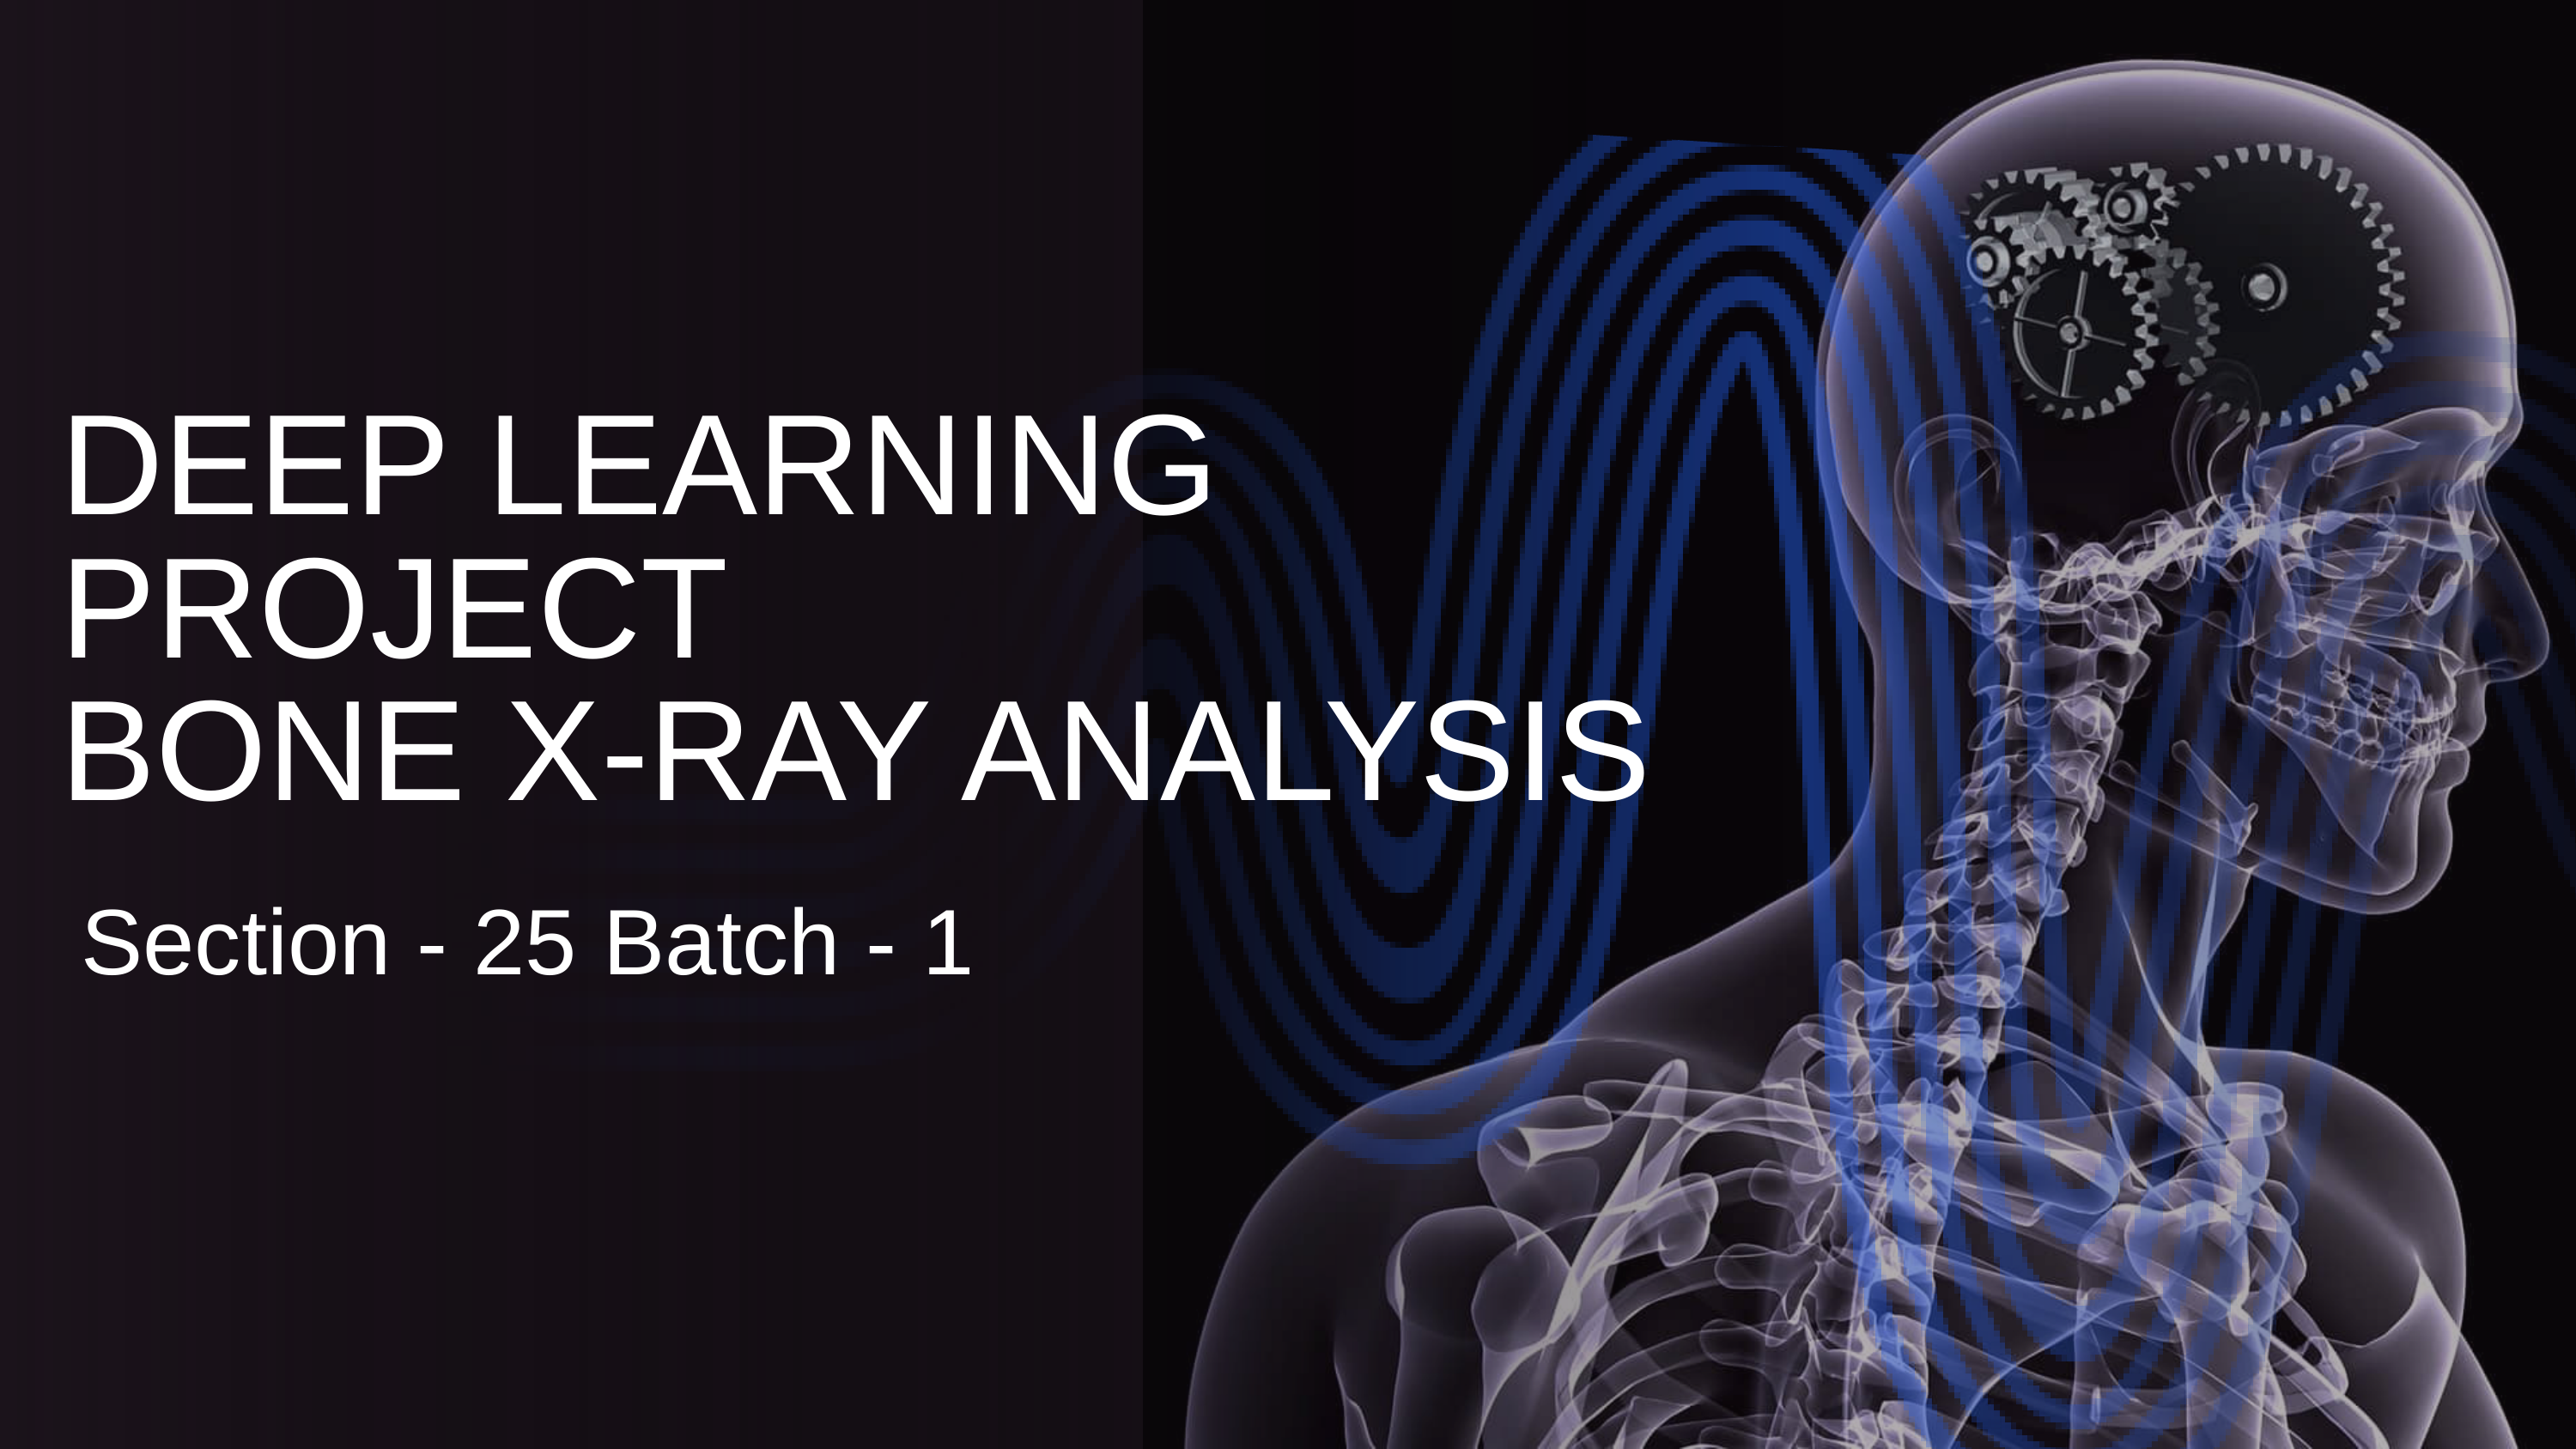

DEEP LEARNING
PROJECT
BONE X-RAY ANALYSIS
Section - 25 Batch - 1